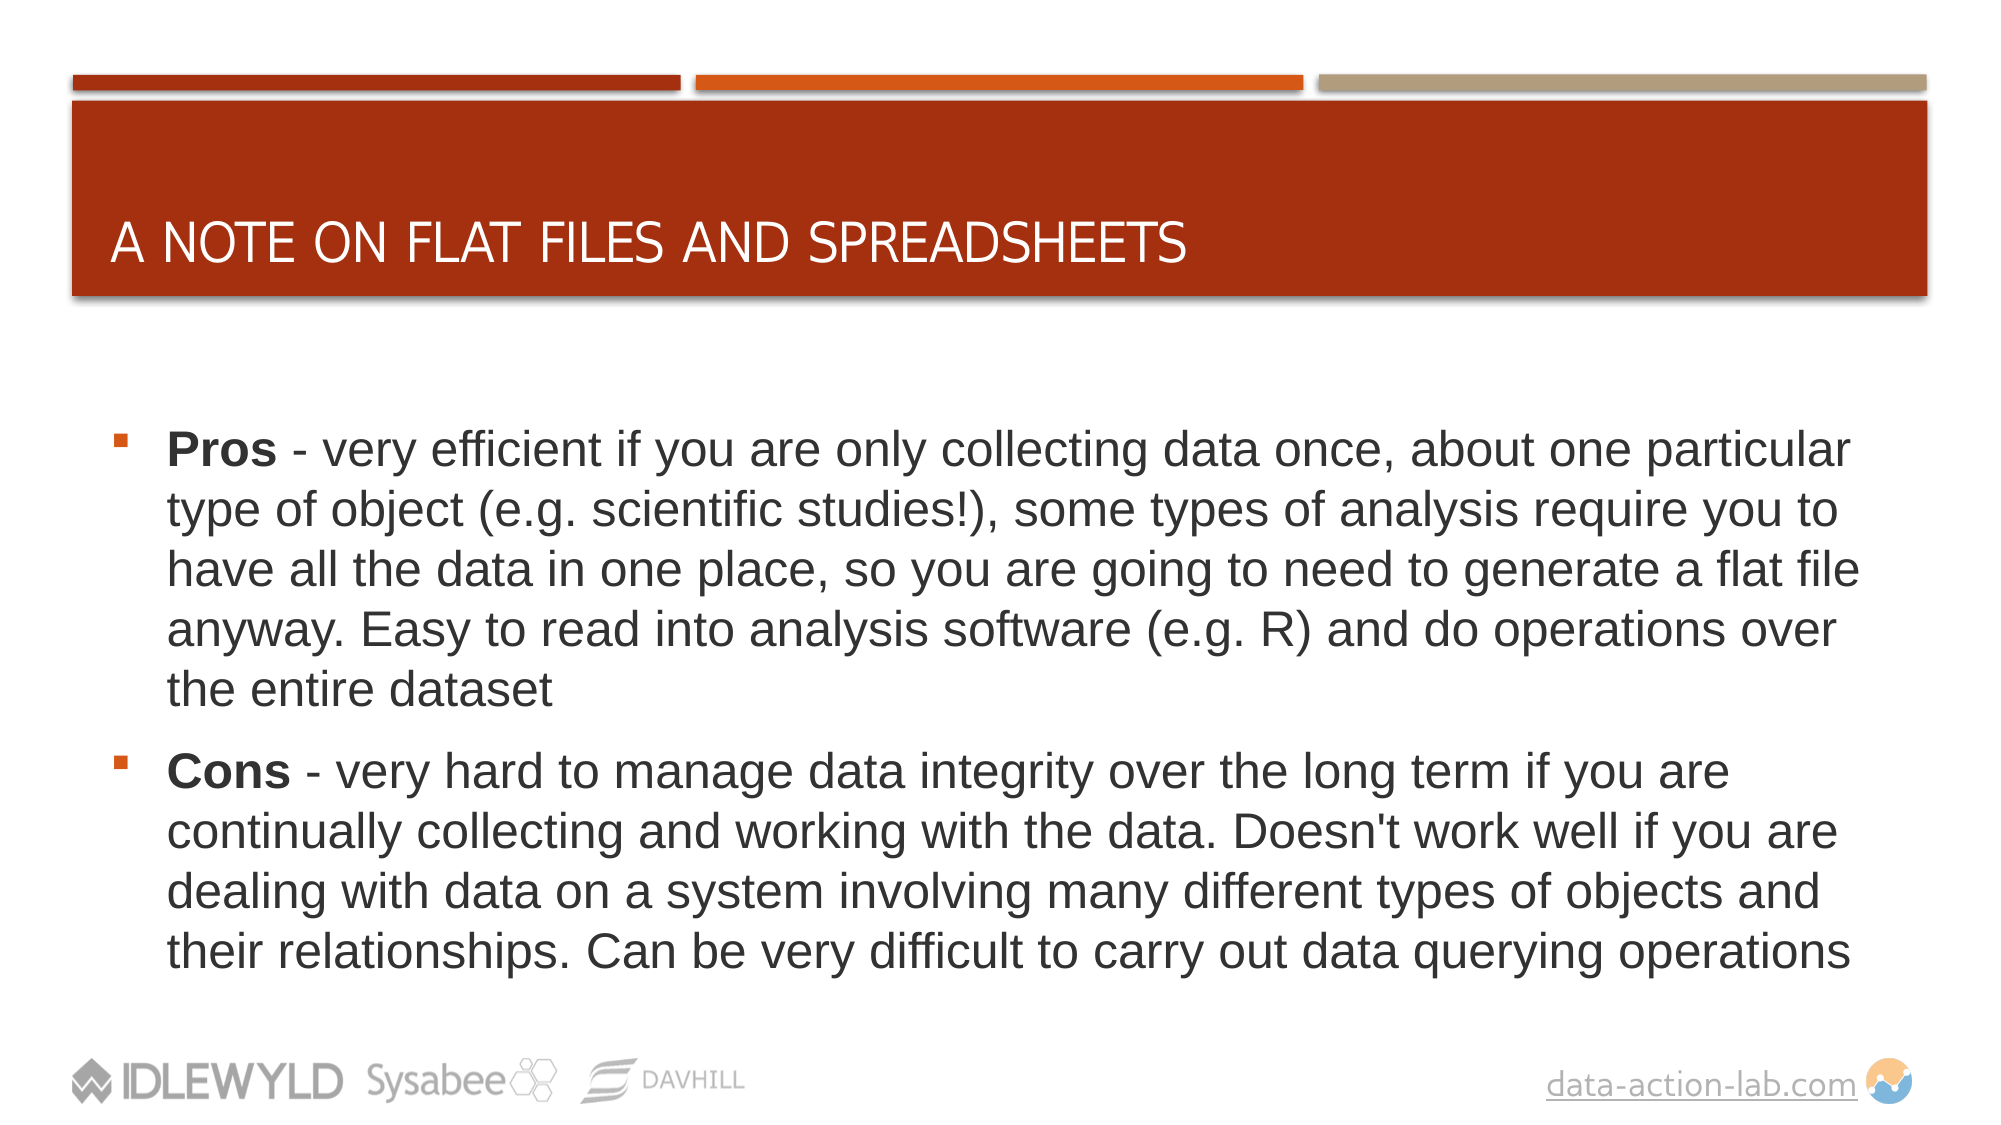

# A note on flat files and spreadsheets
Pros - very efficient if you are only collecting data once, about one particular type of object (e.g. scientific studies!), some types of analysis require you to have all the data in one place, so you are going to need to generate a flat file anyway. Easy to read into analysis software (e.g. R) and do operations over the entire dataset
Cons - very hard to manage data integrity over the long term if you are continually collecting and working with the data. Doesn't work well if you are dealing with data on a system involving many different types of objects and their relationships. Can be very difficult to carry out data querying operations